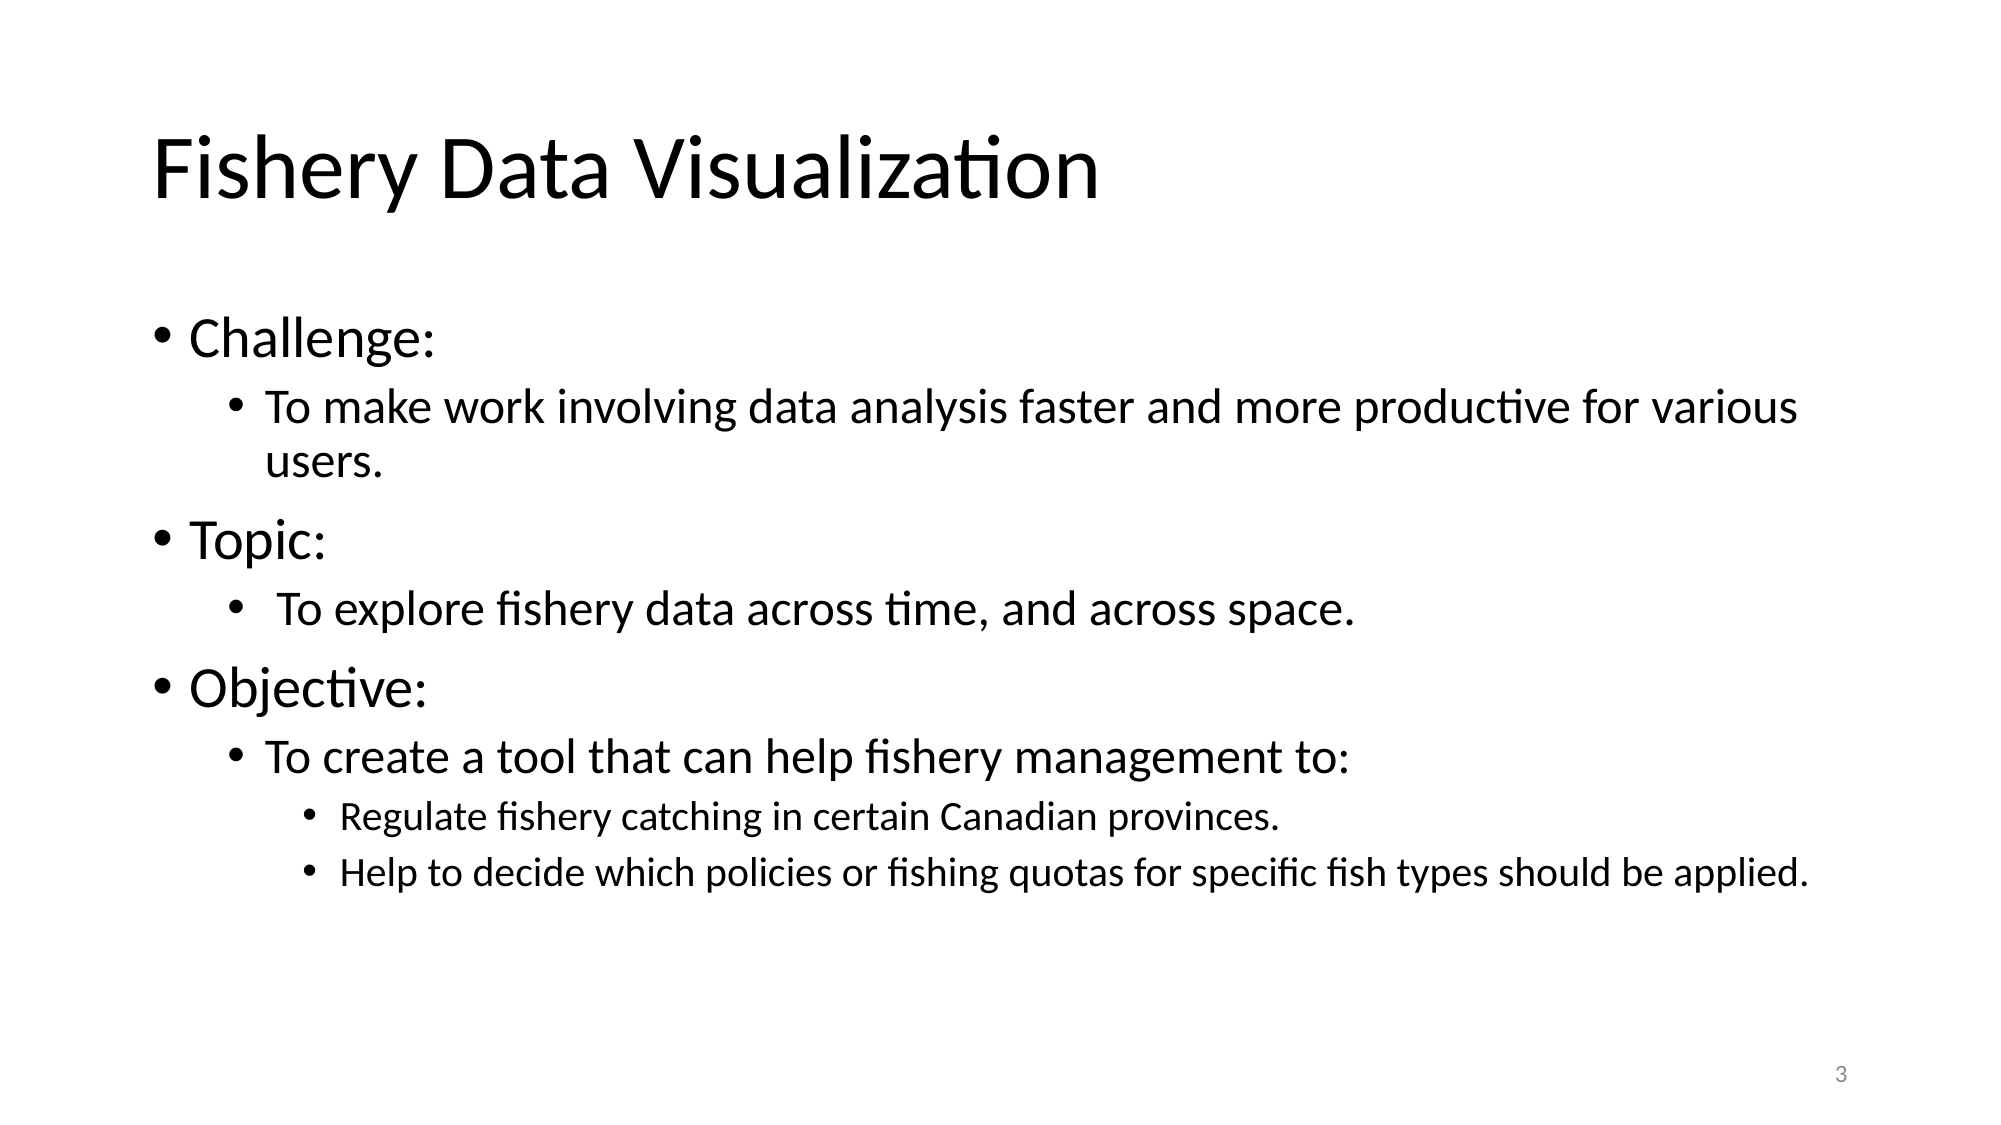

# Fishery Data Visualization
Challenge:
To make work involving data analysis faster and more productive for various users.
Topic:
 To explore fishery data across time, and across space.
Objective:
To create a tool that can help fishery management to:
Regulate fishery catching in certain Canadian provinces.
Help to decide which policies or fishing quotas for specific fish types should be applied.

3